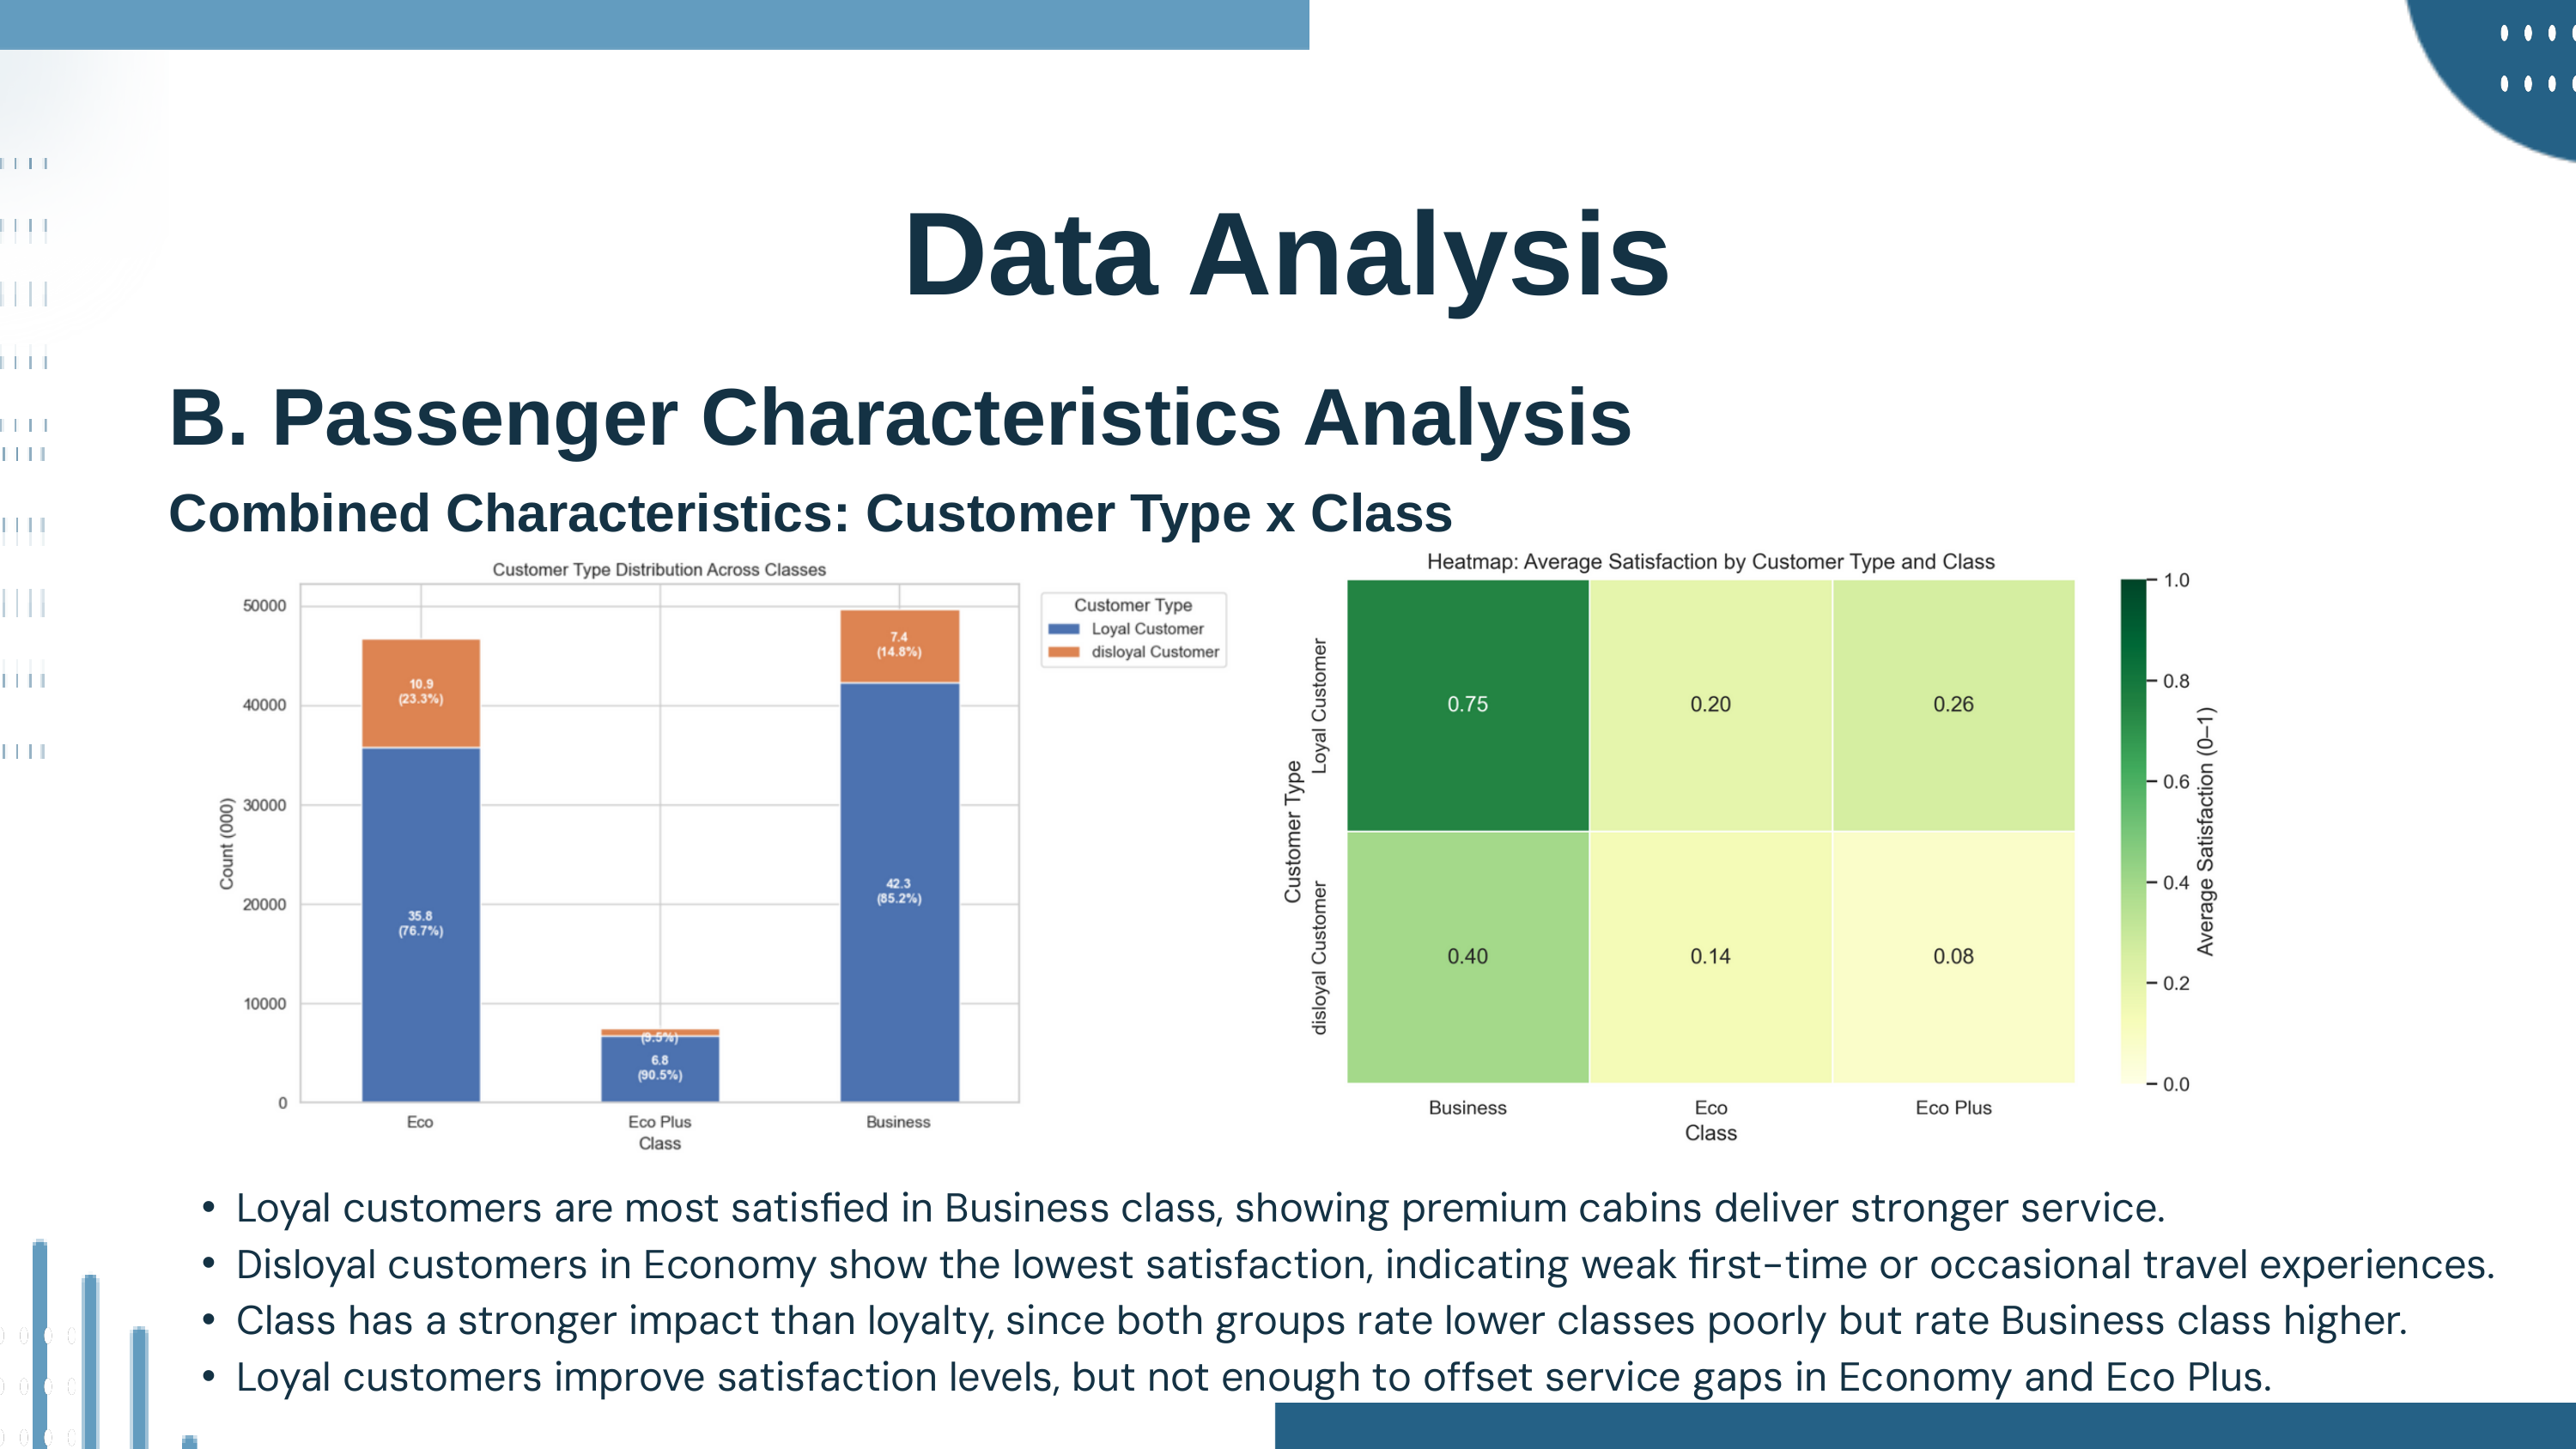

Data Analysis

B. Passenger Characteristics Analysis
Combined Characteristics: Customer Type x Class

Loyal customers are most satisfied in Business class, showing premium cabins deliver stronger service.
Disloyal customers in Economy show the lowest satisfaction, indicating weak first-time or occasional travel experiences.
Class has a stronger impact than loyalty, since both groups rate lower classes poorly but rate Business class higher.
Loyal customers improve satisfaction levels, but not enough to offset service gaps in Economy and Eco Plus.